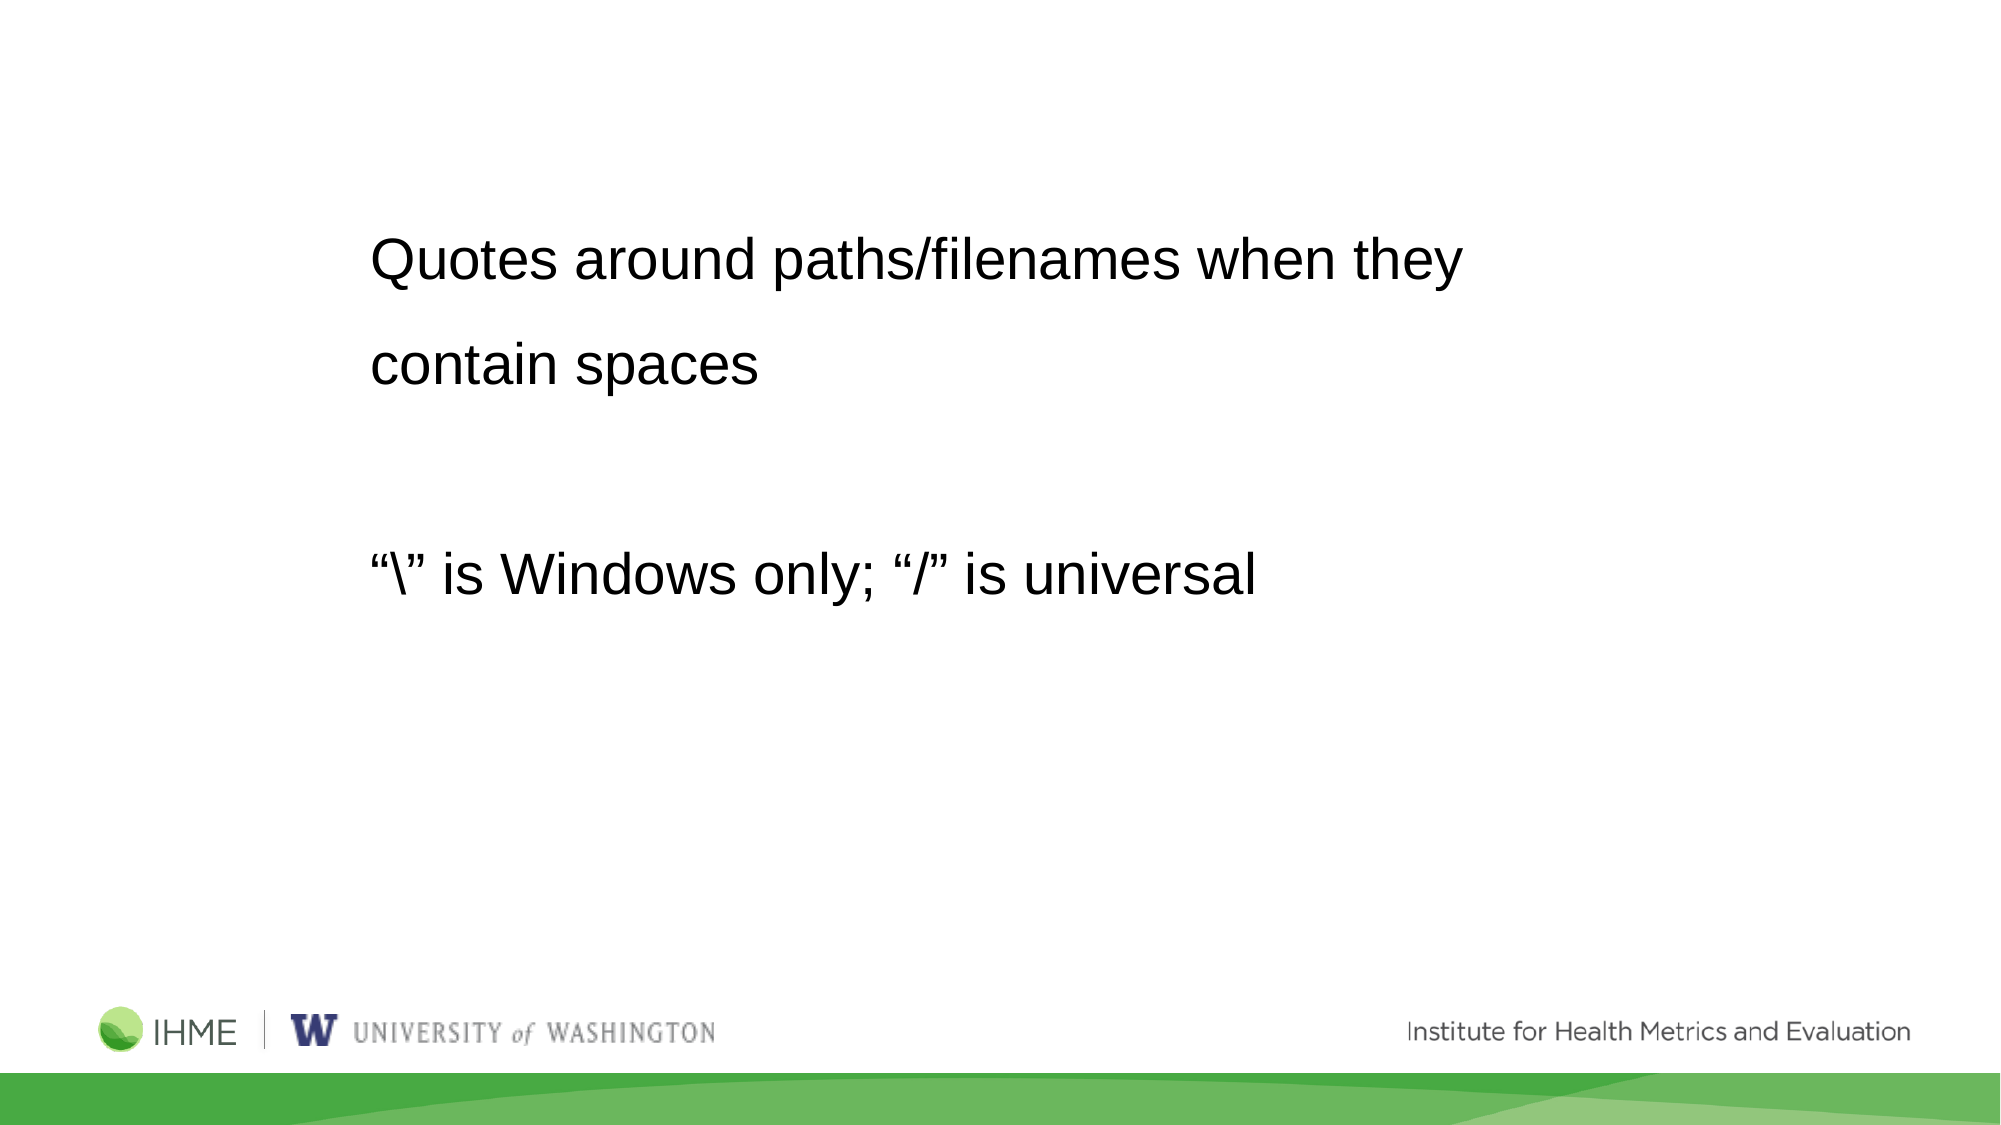

Quotes around paths/filenames when they contain spaces

“\” is Windows only; “/” is universal